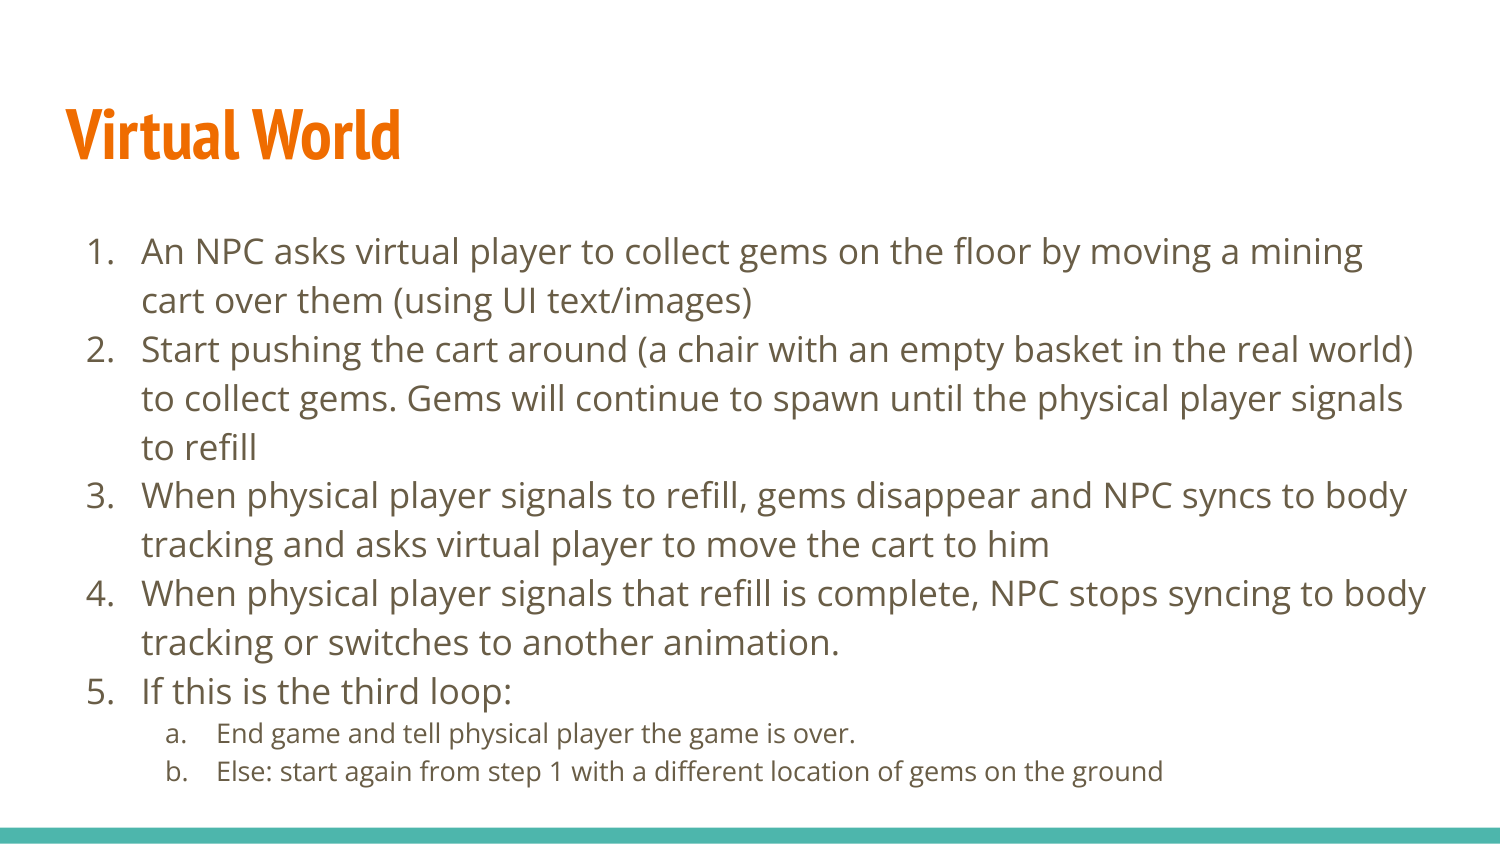

# Virtual World
An NPC asks virtual player to collect gems on the floor by moving a mining cart over them (using UI text/images)
Start pushing the cart around (a chair with an empty basket in the real world) to collect gems. Gems will continue to spawn until the physical player signals to refill
When physical player signals to refill, gems disappear and NPC syncs to body tracking and asks virtual player to move the cart to him
When physical player signals that refill is complete, NPC stops syncing to body tracking or switches to another animation.
If this is the third loop:
End game and tell physical player the game is over.
Else: start again from step 1 with a different location of gems on the ground